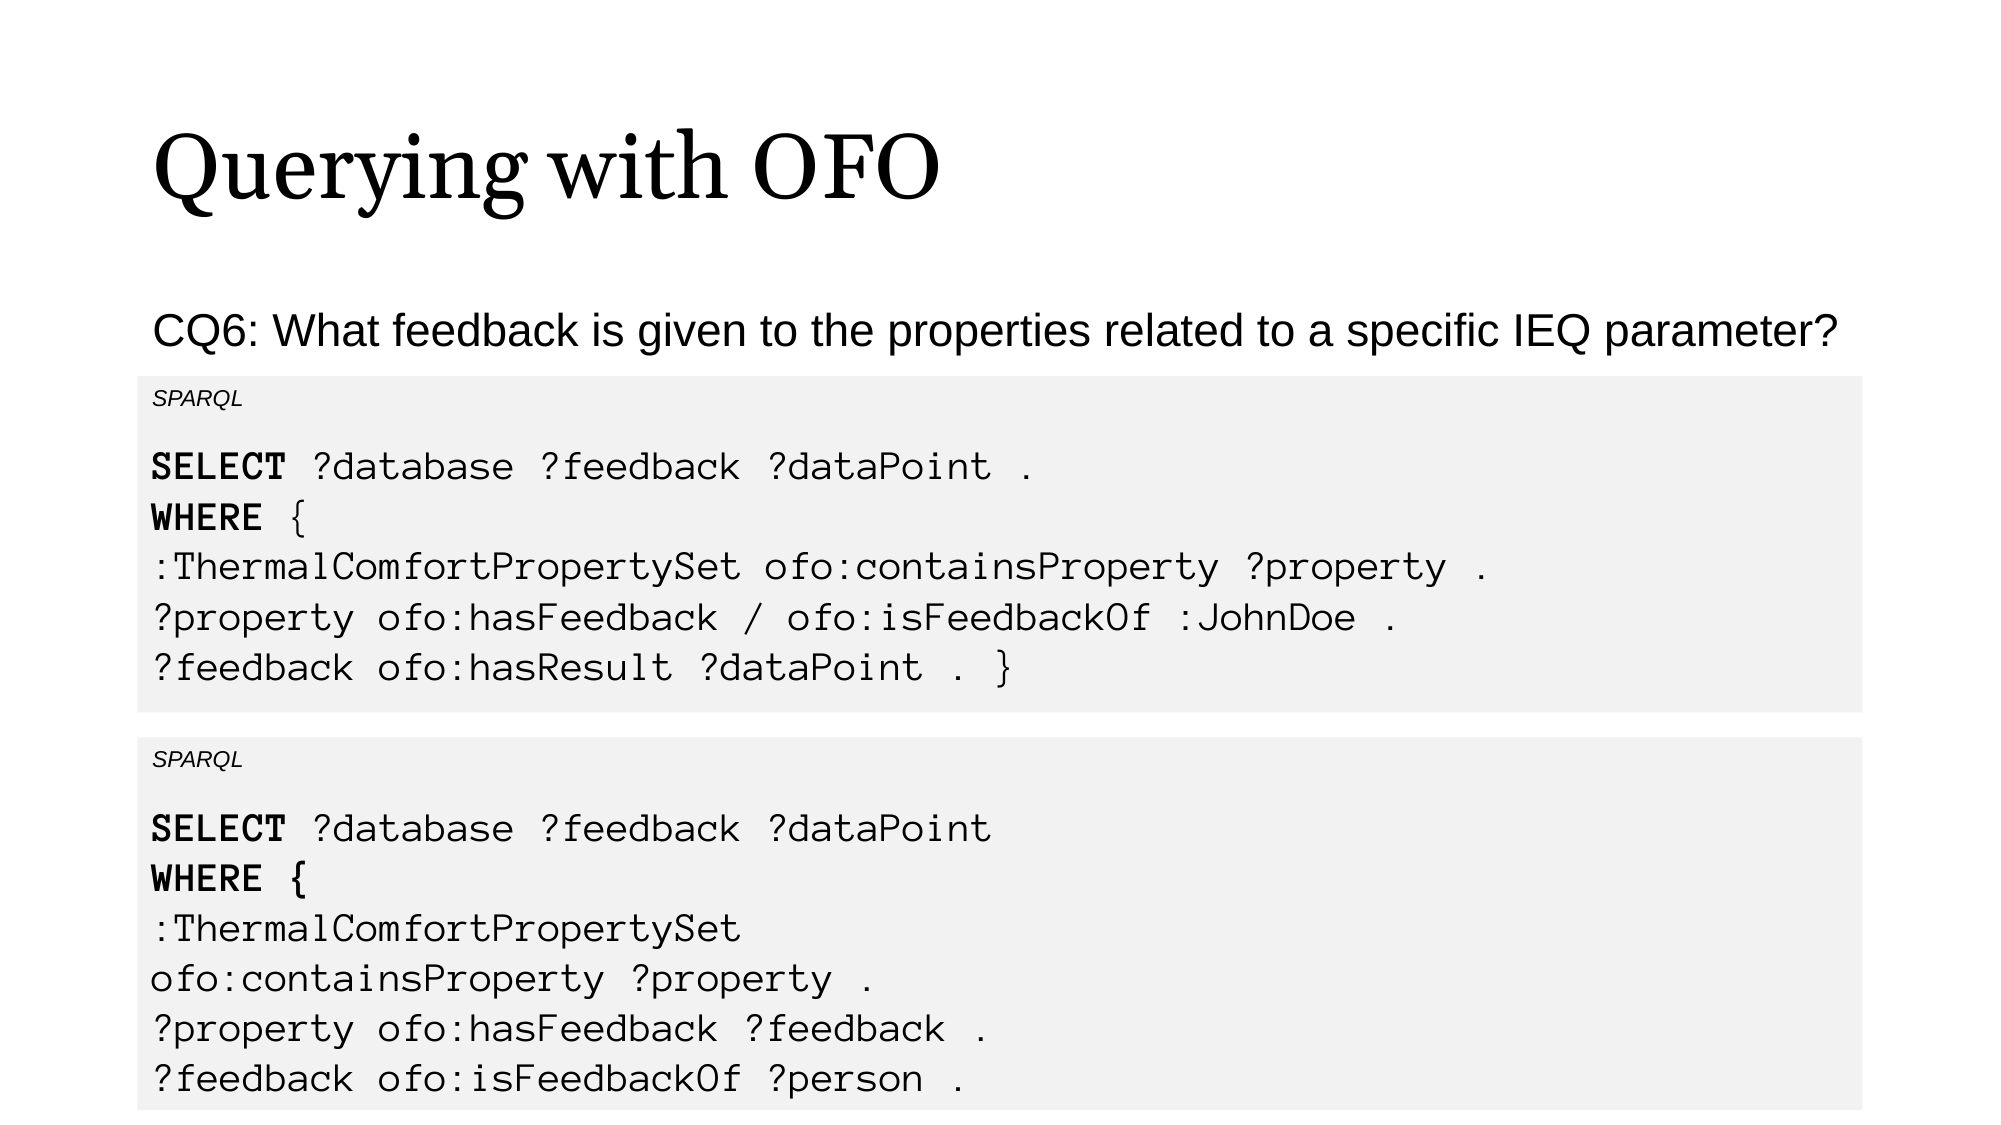

# Querying with OFO
CQ6: What feedback is given to the properties related to a specific IEQ parameter?
SPARQL

SELECT ?database ?feedback ?dataPoint .
WHERE {
:ThermalComfortPropertySet ofo:containsProperty ?property .
?property ofo:hasFeedback / ofo:isFeedbackOf :JohnDoe .
?feedback ofo:hasResult ?dataPoint . }
SPARQL

SELECT ?database ?feedback ?dataPoint
WHERE {
:ThermalComfortPropertySet
ofo:containsProperty ?property .
?property ofo:hasFeedback ?feedback .
?feedback ofo:isFeedbackOf ?person .